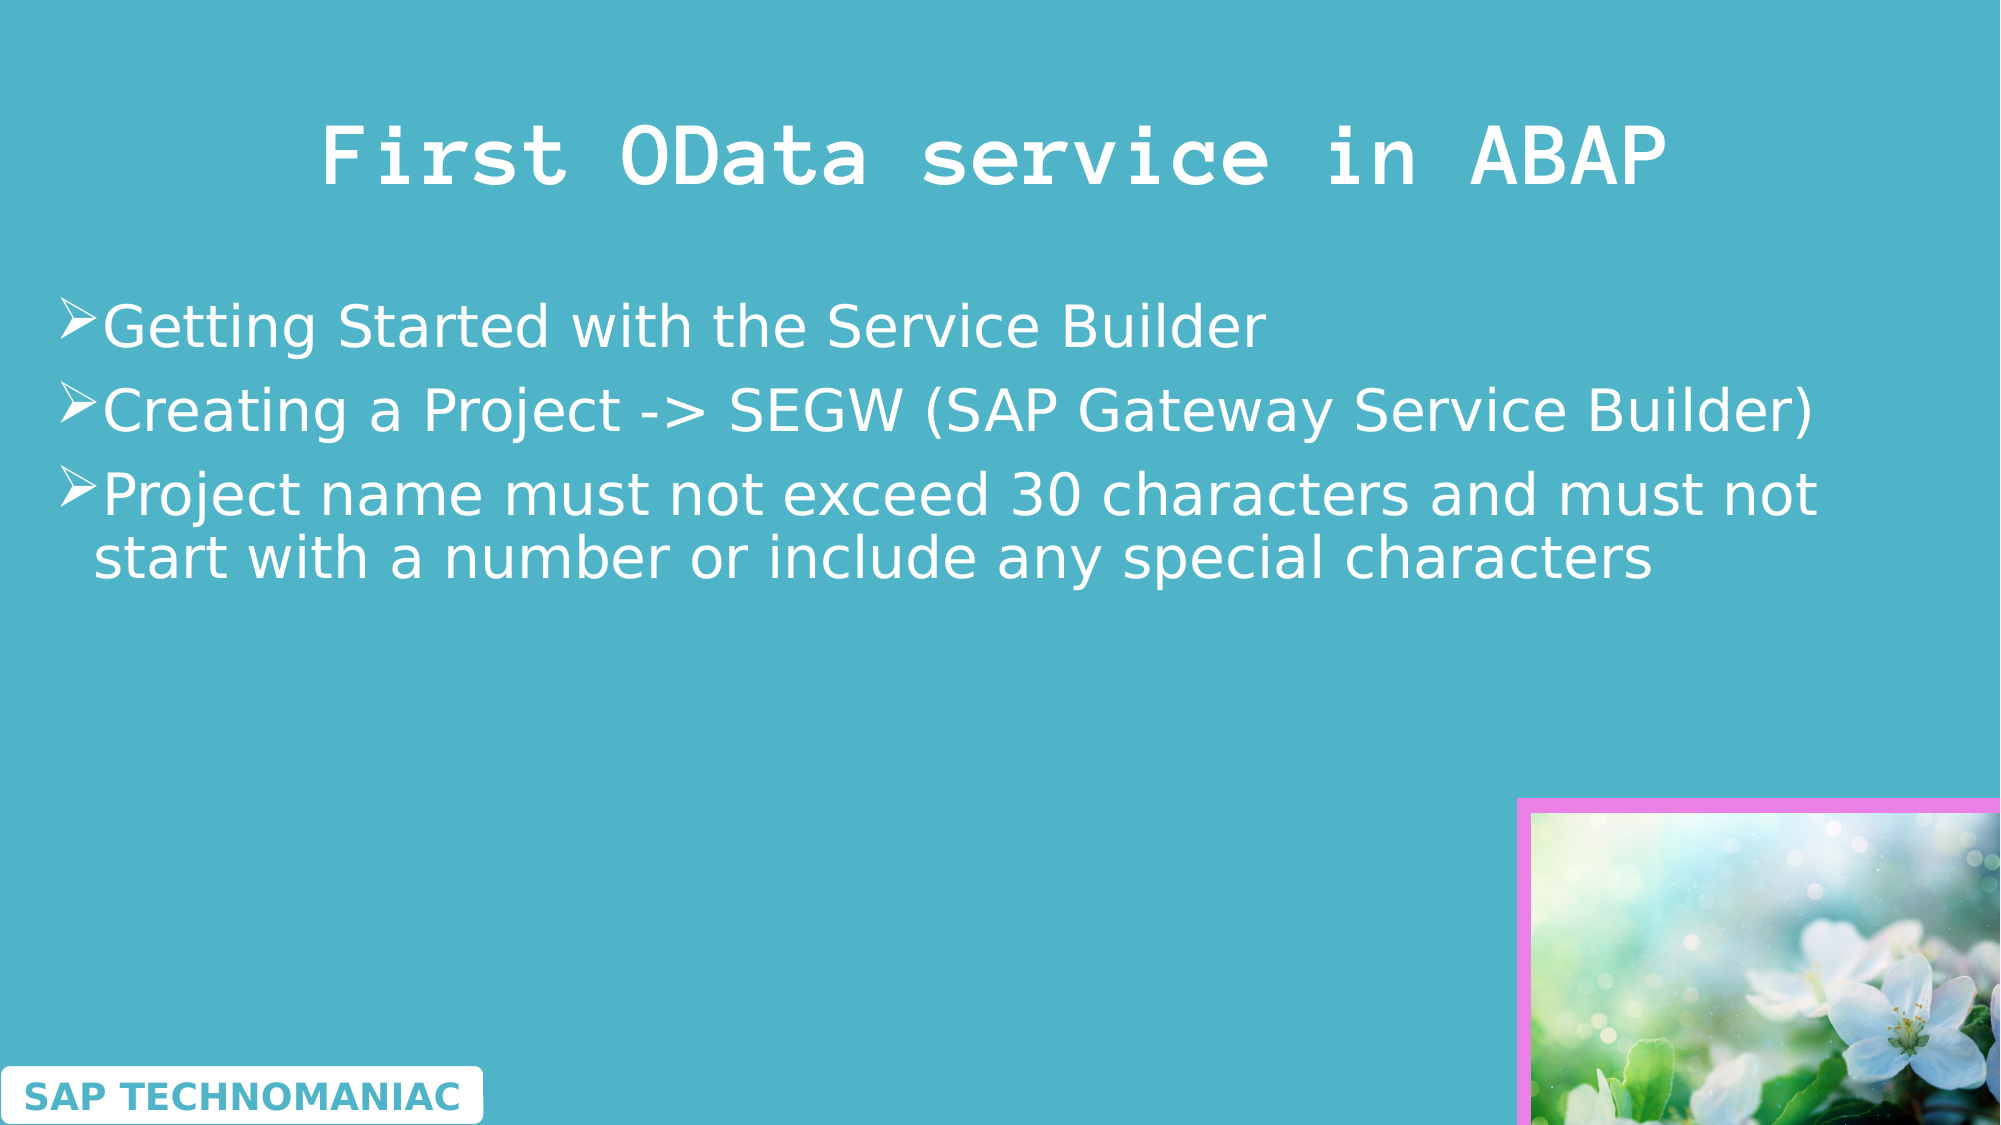

# First OData service in ABAP
Getting Started with the Service Builder
Creating a Project -> SEGW (SAP Gateway Service Builder)
Project name must not exceed 30 characters and must not start with a number or include any special characters